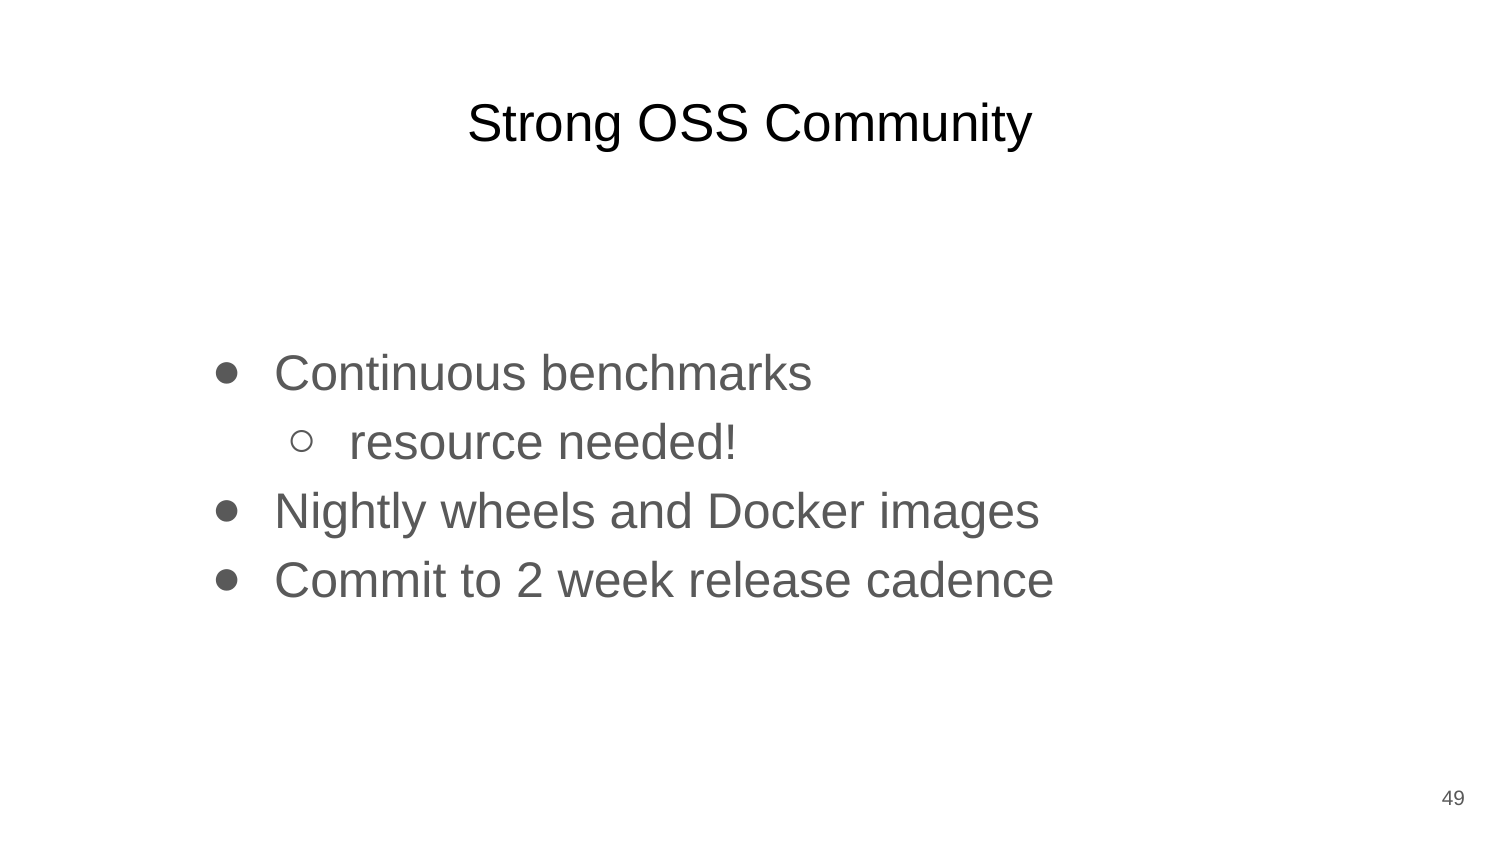

# Strong OSS Community
Continuous benchmarks
resource needed!
Nightly wheels and Docker images
Commit to 2 week release cadence
49